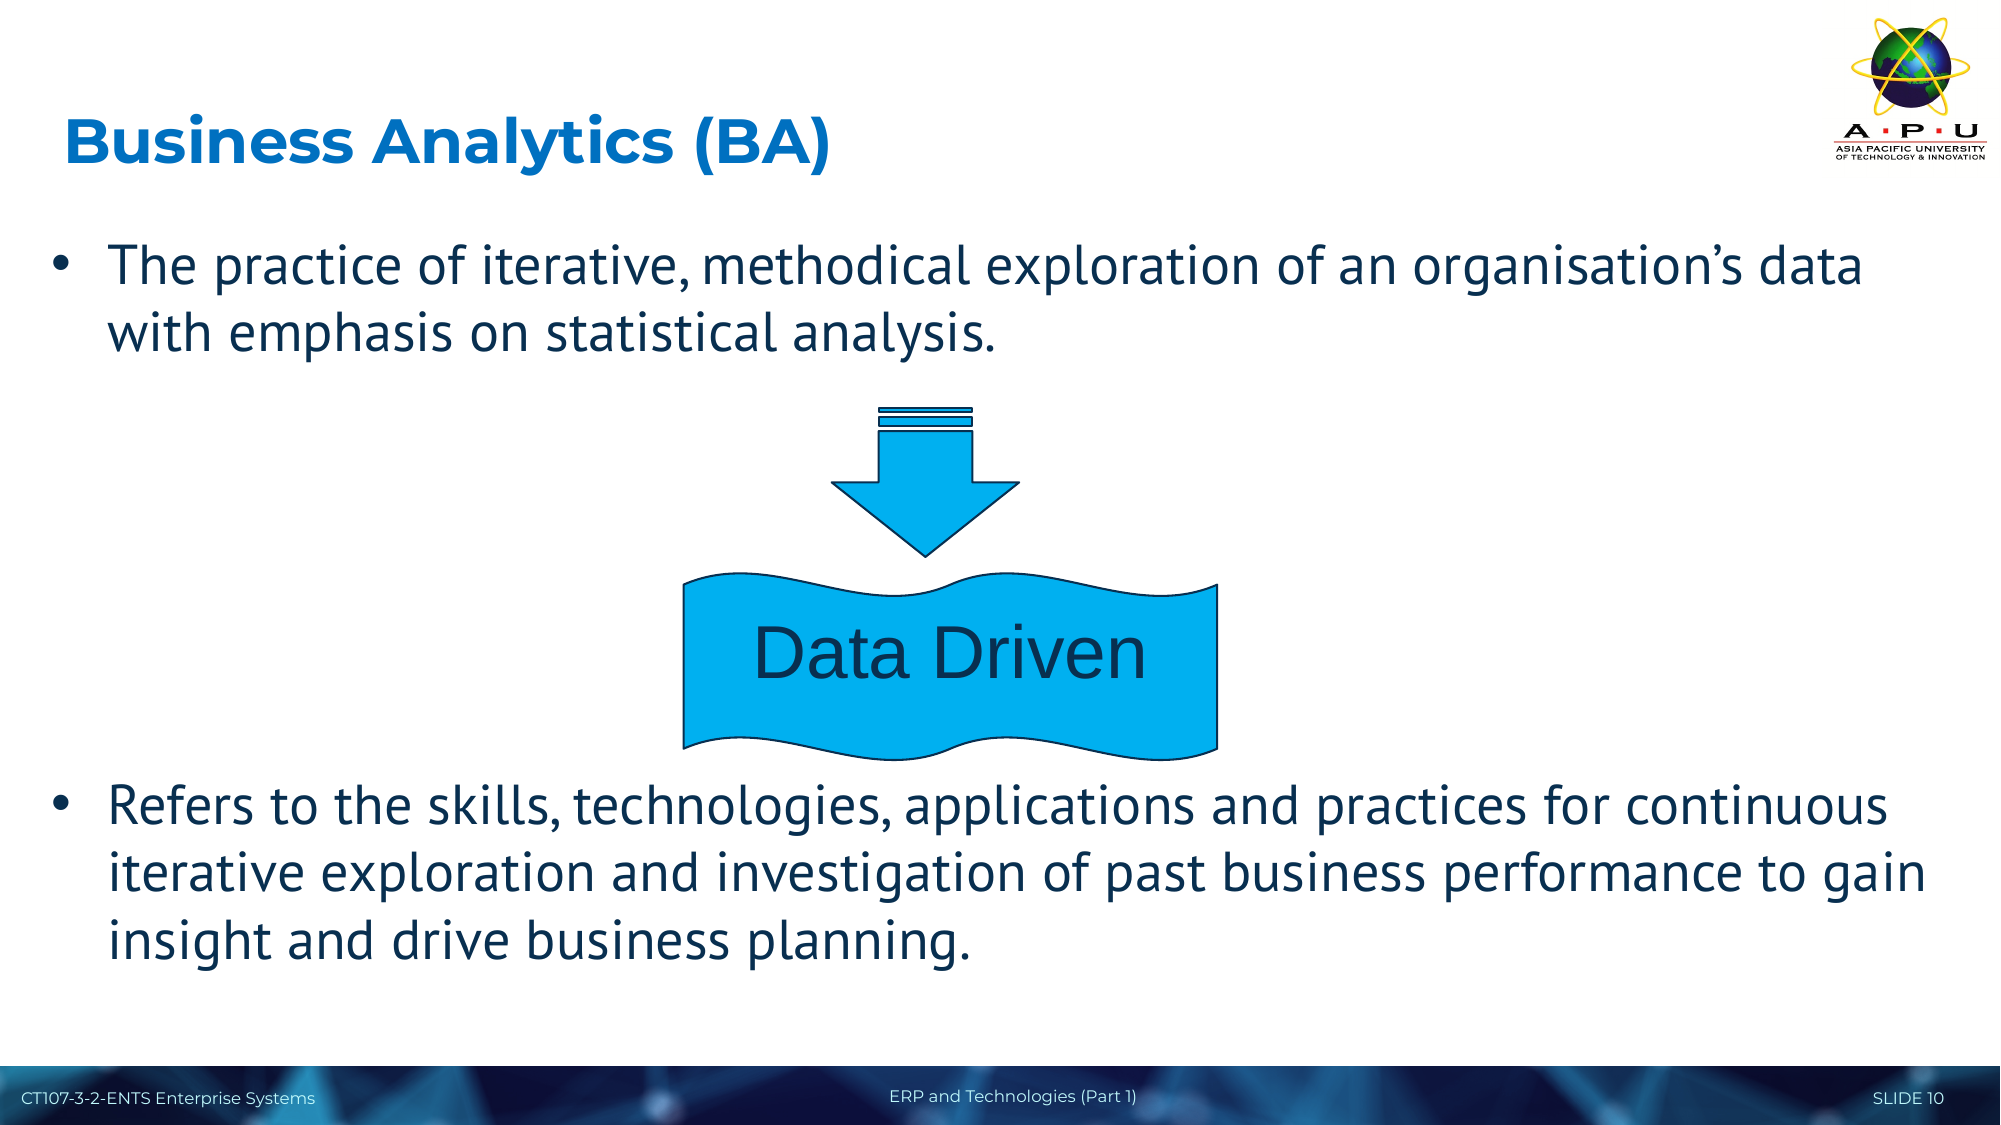

# Business Analytics (BA)
The practice of iterative, methodical exploration of an organisation’s data with emphasis on statistical analysis.

Refers to the skills, technologies, applications and practices for continuous iterative exploration and investigation of past business performance to gain insight and drive business planning.

Data Driven